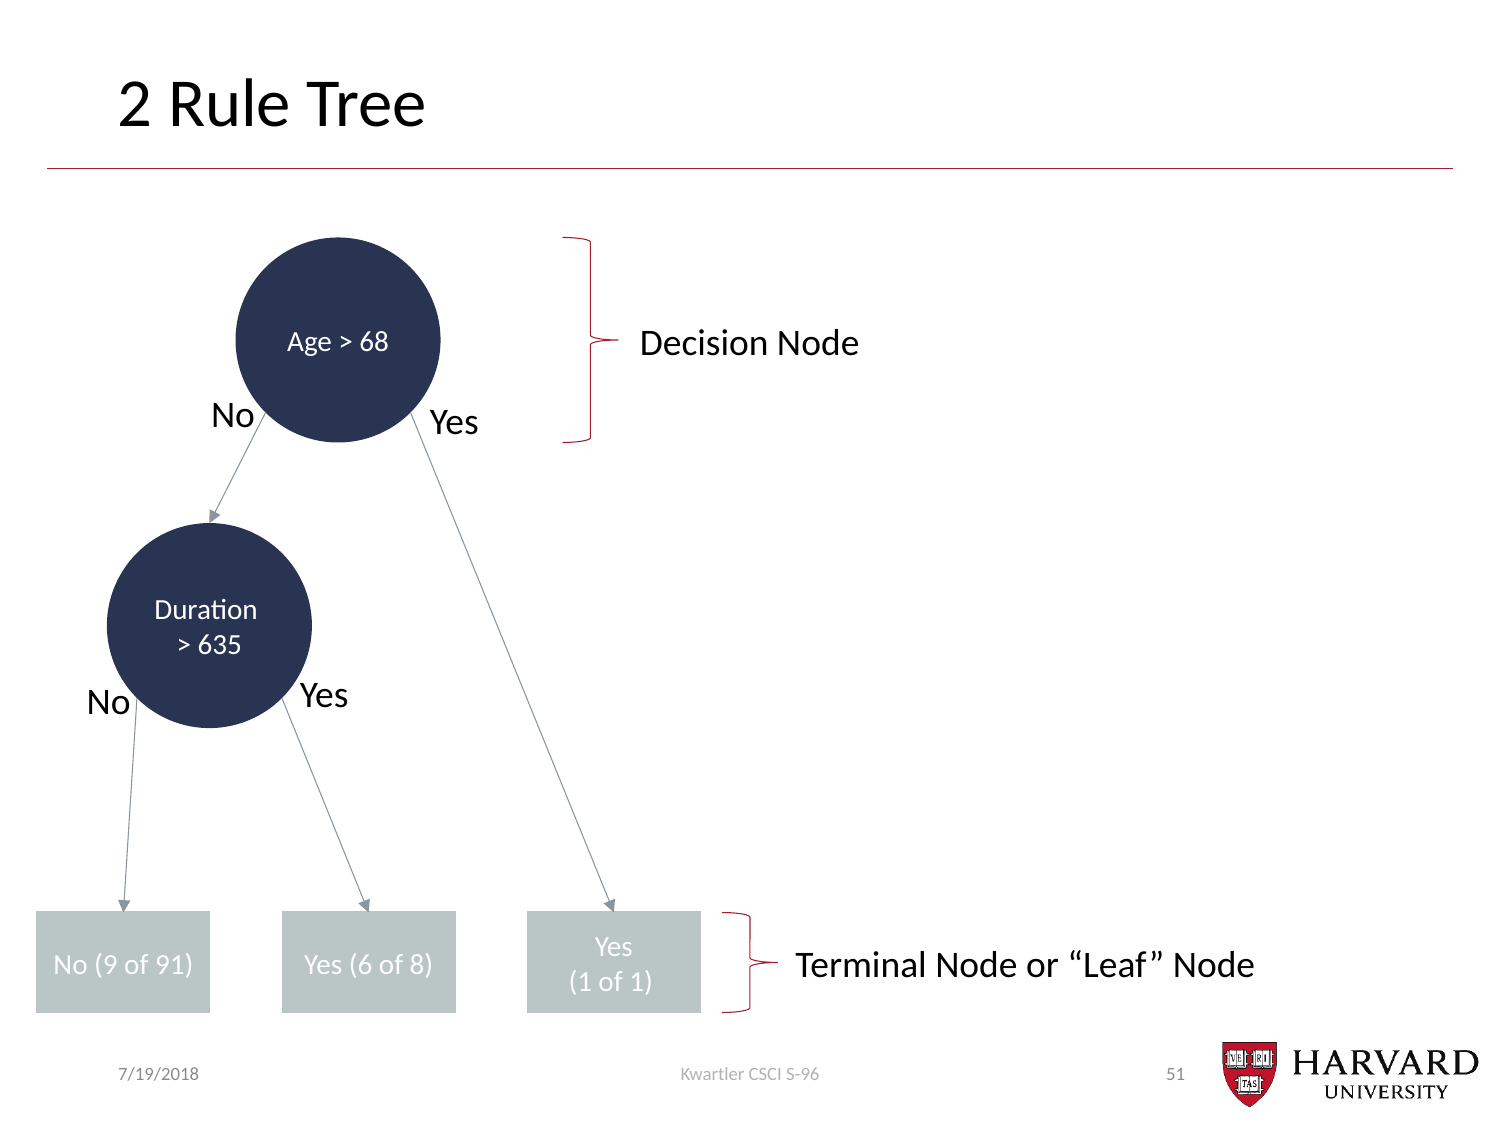

# 2 Rule Tree
Age > 68

Decision Node
No
Yes
Duration  > 635
Yes
No
No (9 of 91)
Yes (6 of 8)
Yes
(1 of 1)

Terminal Node or “Leaf” Node
7/19/2018
Kwartler CSCI S-96
51